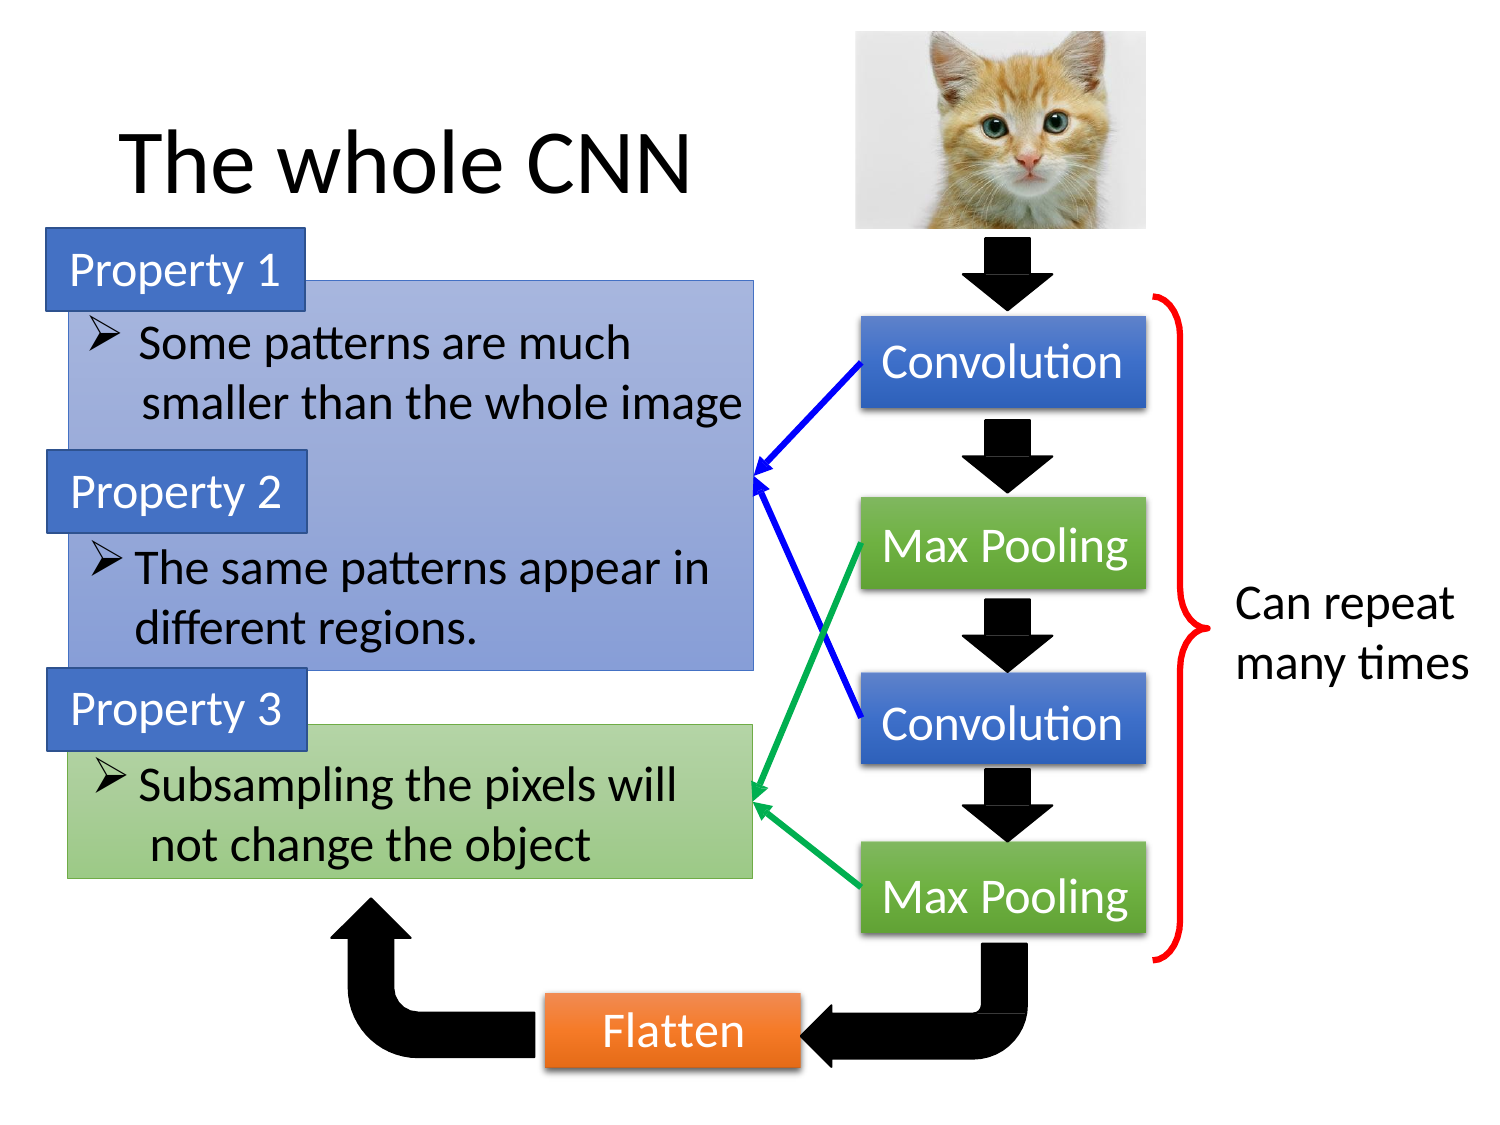

# The whole CNN

Property 1
Some patterns are much
smaller than the whole image
Property 2
The same patterns appear in
different regions.
Property 3
Subsampling the pixels will  not change the object

Convolution

Max Pooling
Can repeat
many times
Convolution

Max Pooling

Flatten